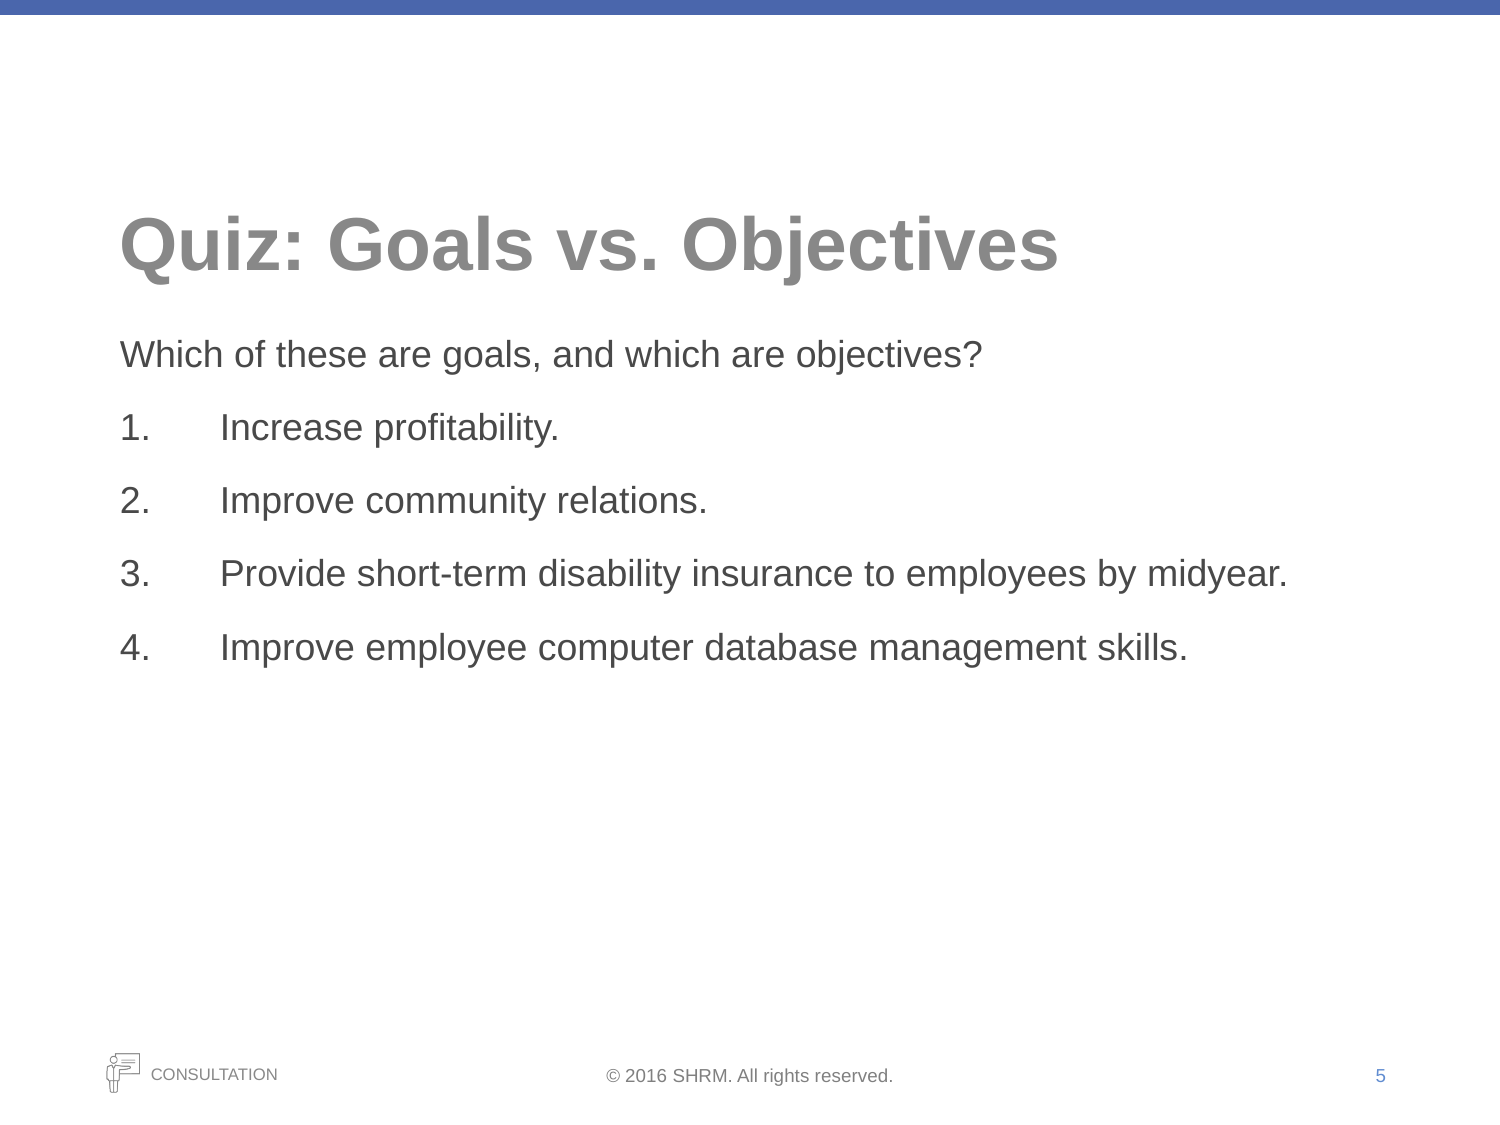

# Quiz: Goals vs. Objectives
Which of these are goals, and which are objectives?
Increase profitability.
Improve community relations.
Provide short-term disability insurance to employees by midyear.
Improve employee computer database management skills.

5